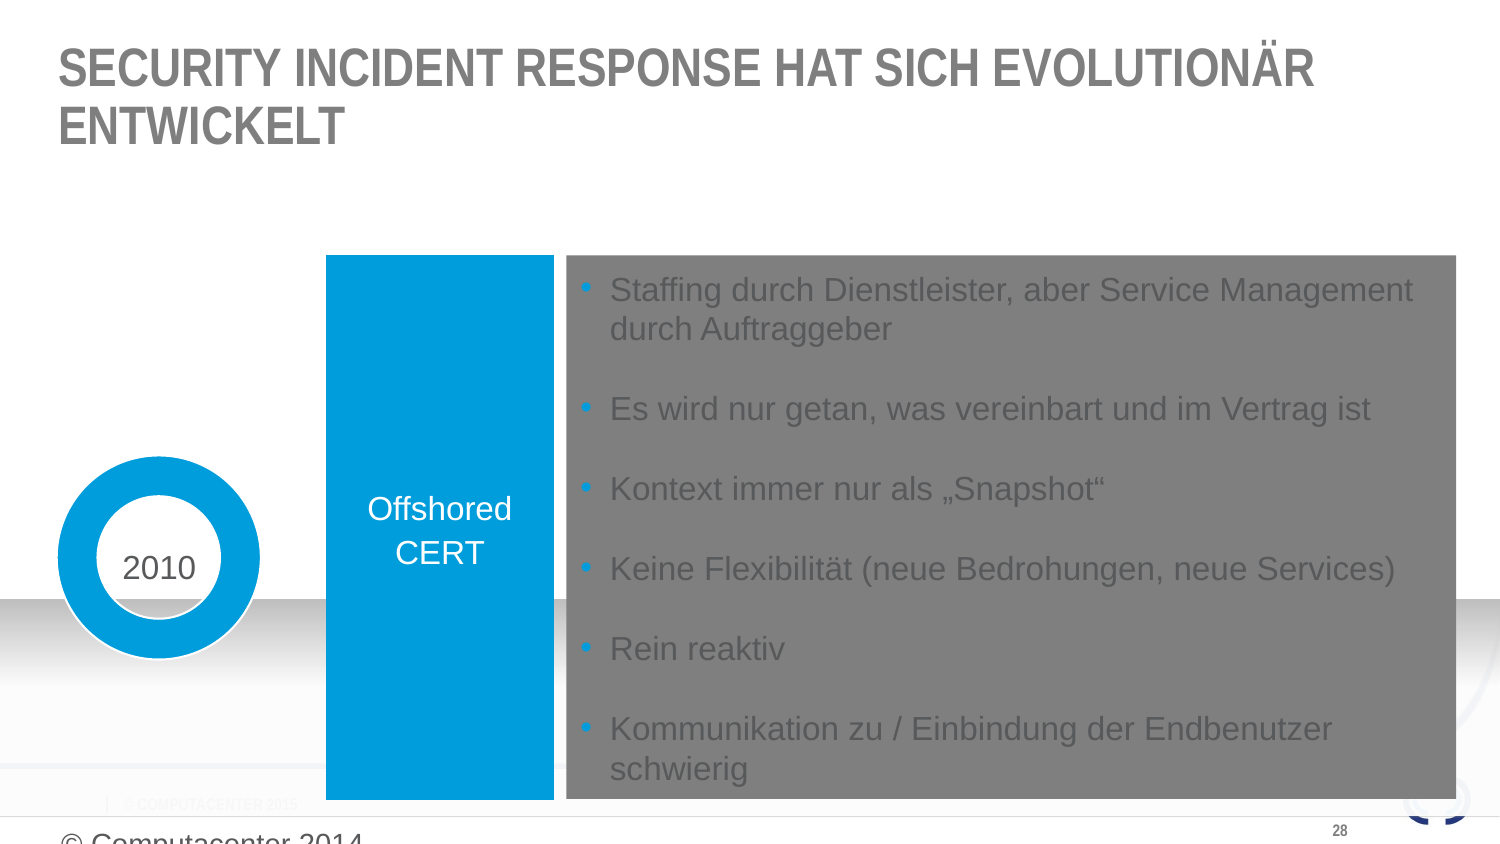

# Security Incident Response hat sich evolutionär entwickelt
Staffing durch Dienstleister, aber Service Management durch Auftraggeber

Es wird nur getan, was vereinbart und im Vertrag ist

Kontext immer nur als „Snapshot“

Keine Flexibilität (neue Bedrohungen, neue Services)

Rein reaktiv

Kommunikation zu / Einbindung der Endbenutzer schwierig
Offshored CERT

2010
28
© Computacenter 2014